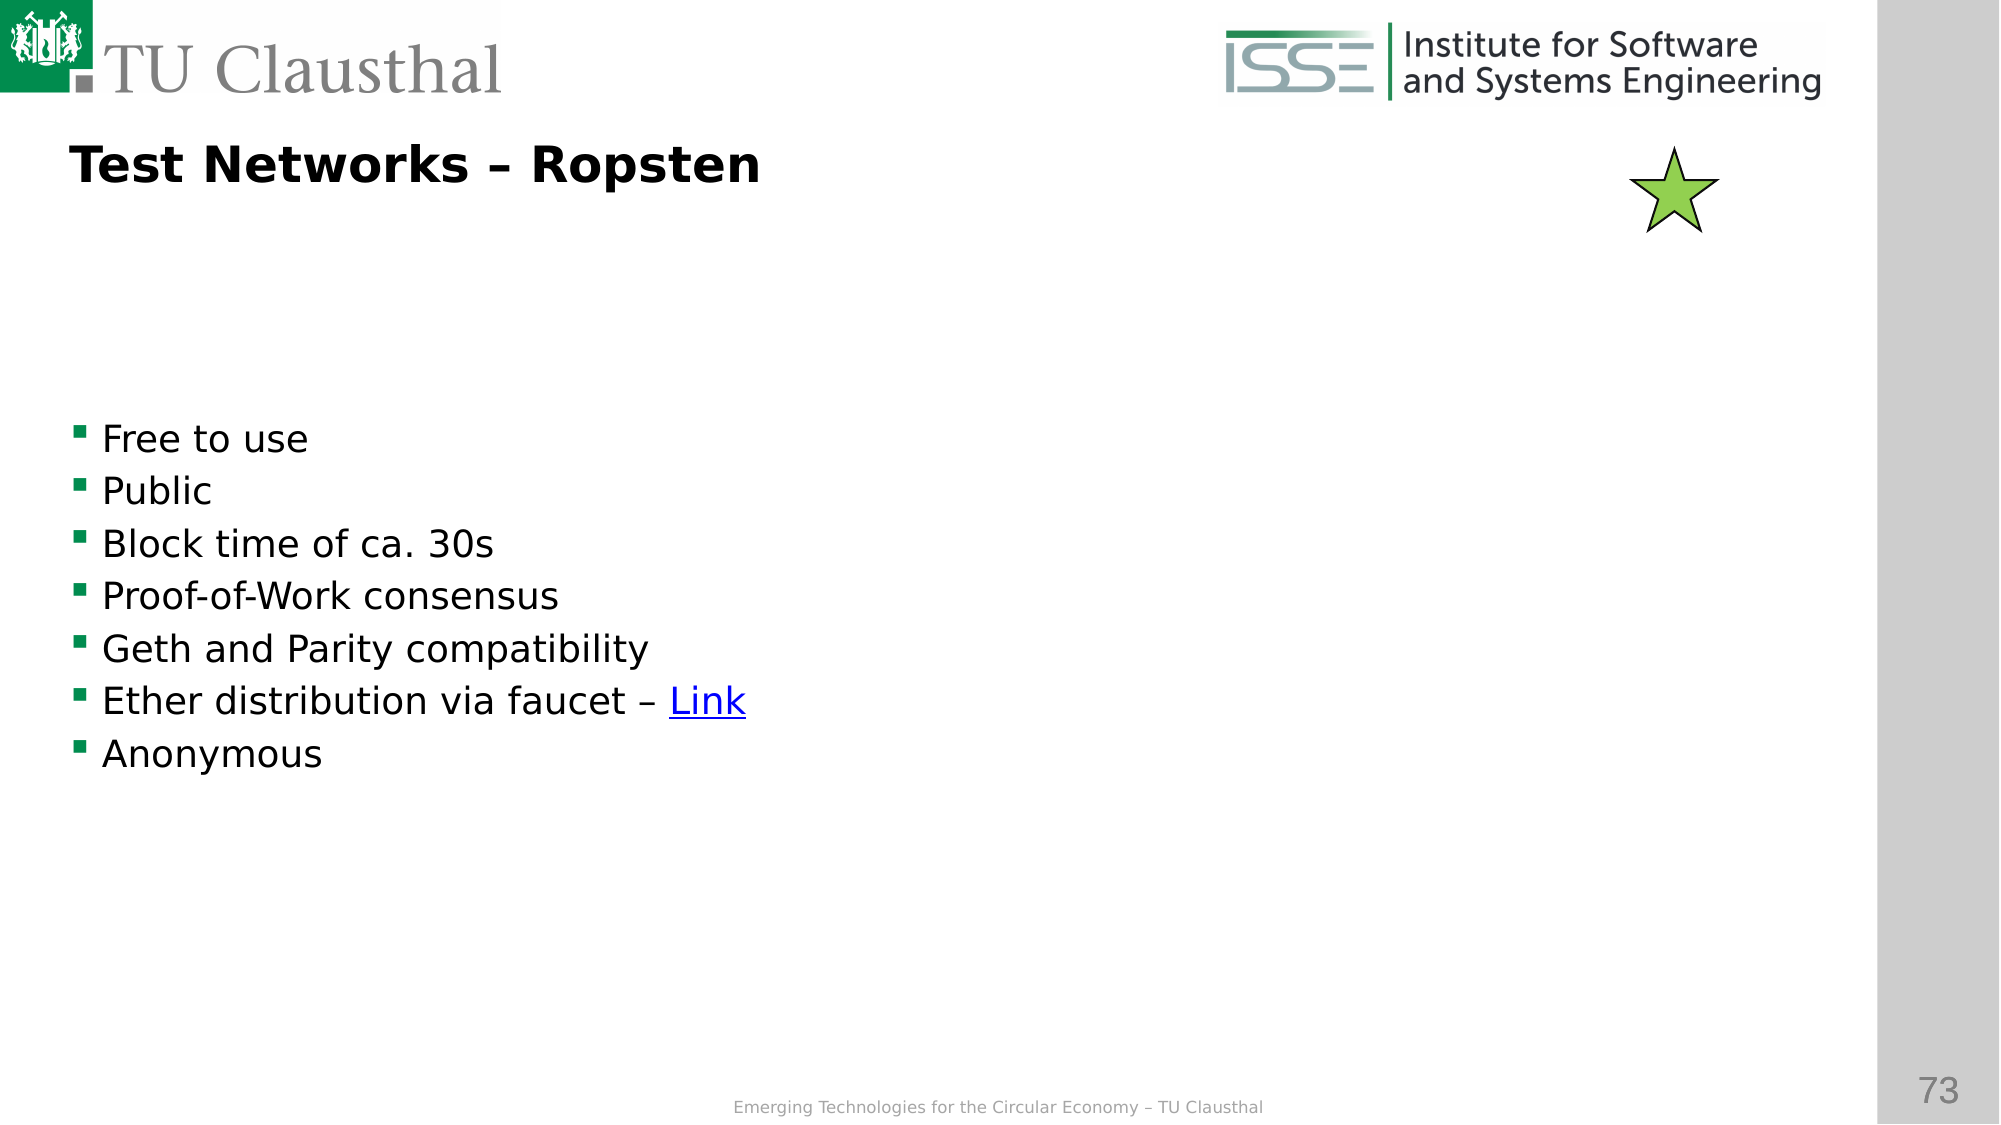

Test Networks – Ropsten

Free to use
Public
Block time of ca. 30s
Proof-of-Work consensus
Geth and Parity compatibility
Ether distribution via faucet – Link
Anonymous